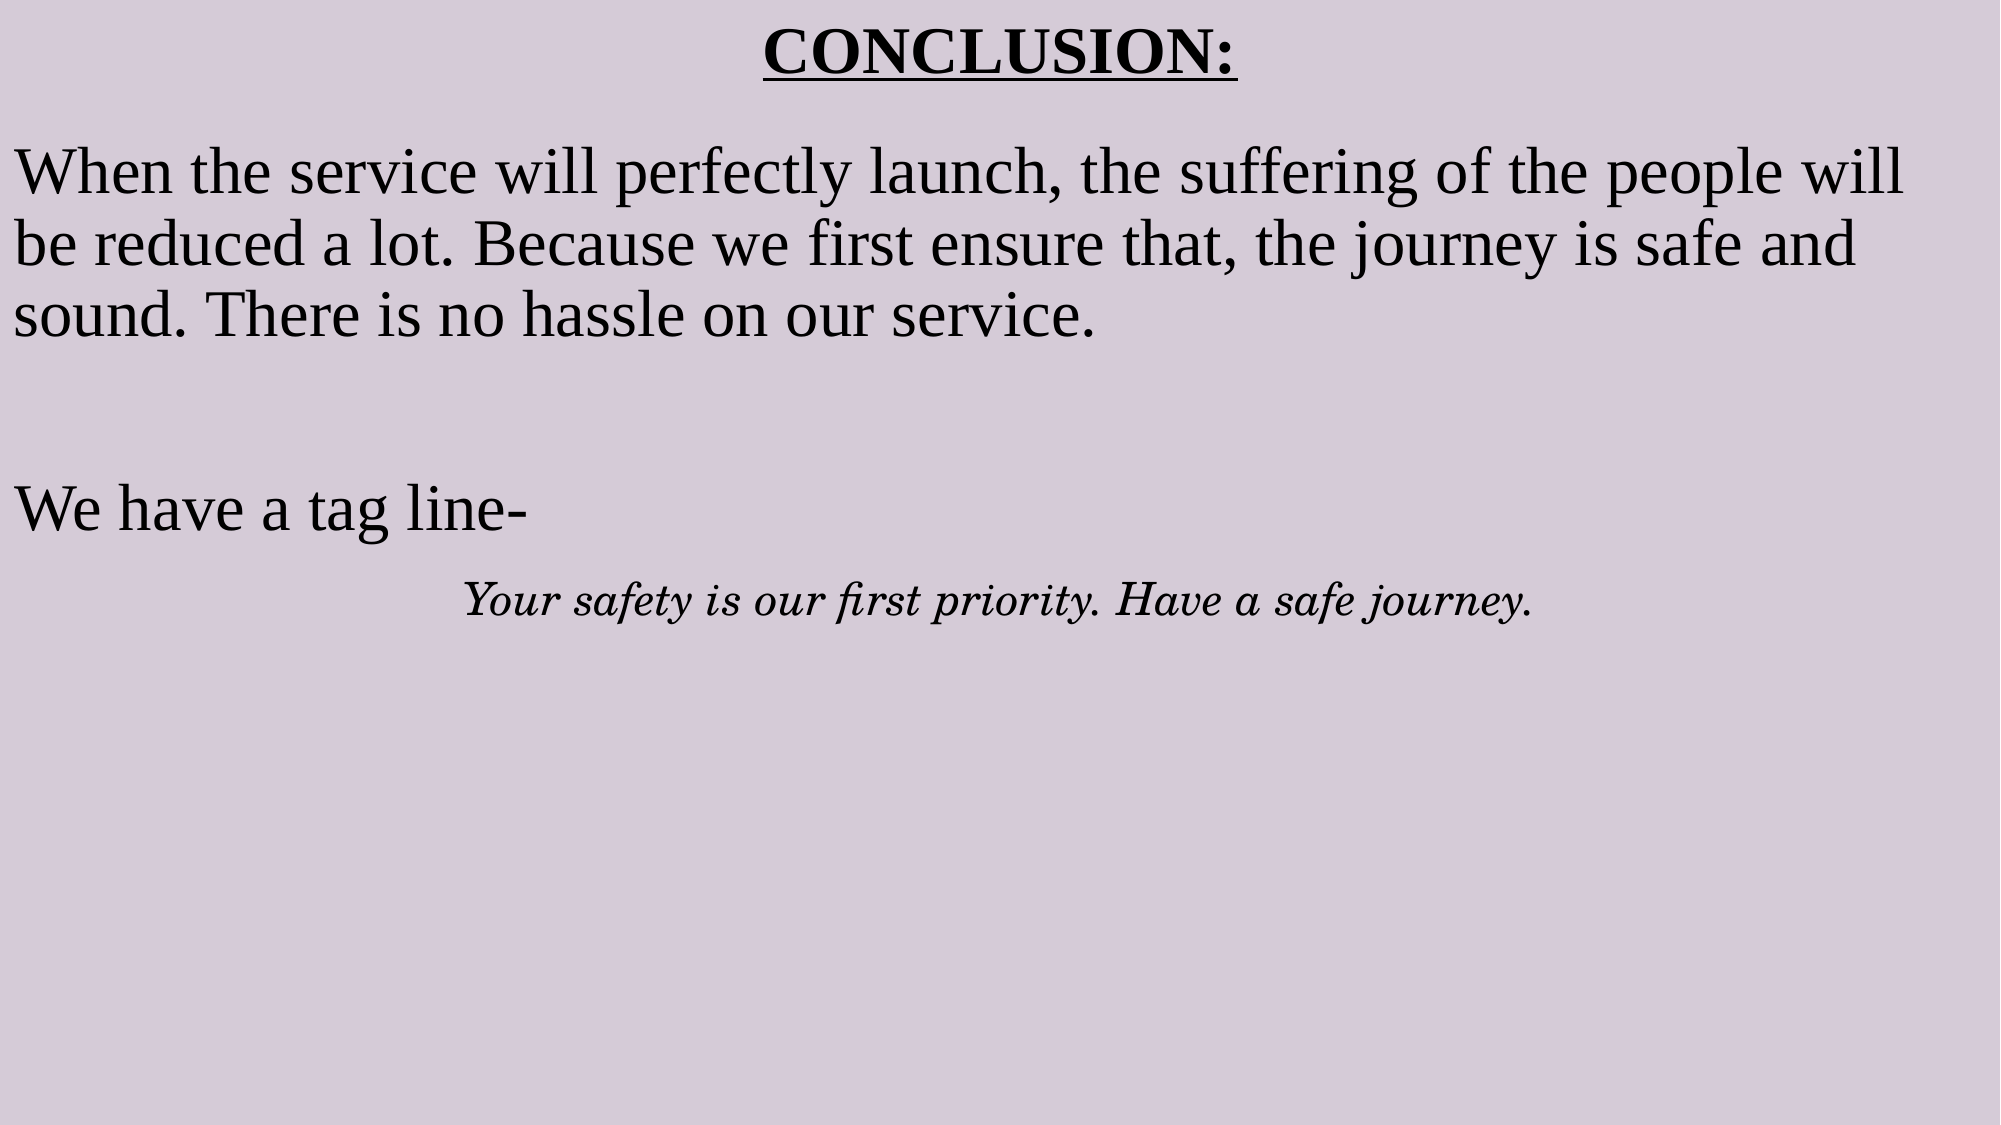

CONCLUSION:
When the service will perfectly launch, the suffering of the people will
be reduced a lot. Because we first ensure that, the journey is safe and
sound. There is no hassle on our service.
We have a tag line-
Your safety is our first priority. Have a safe journey.